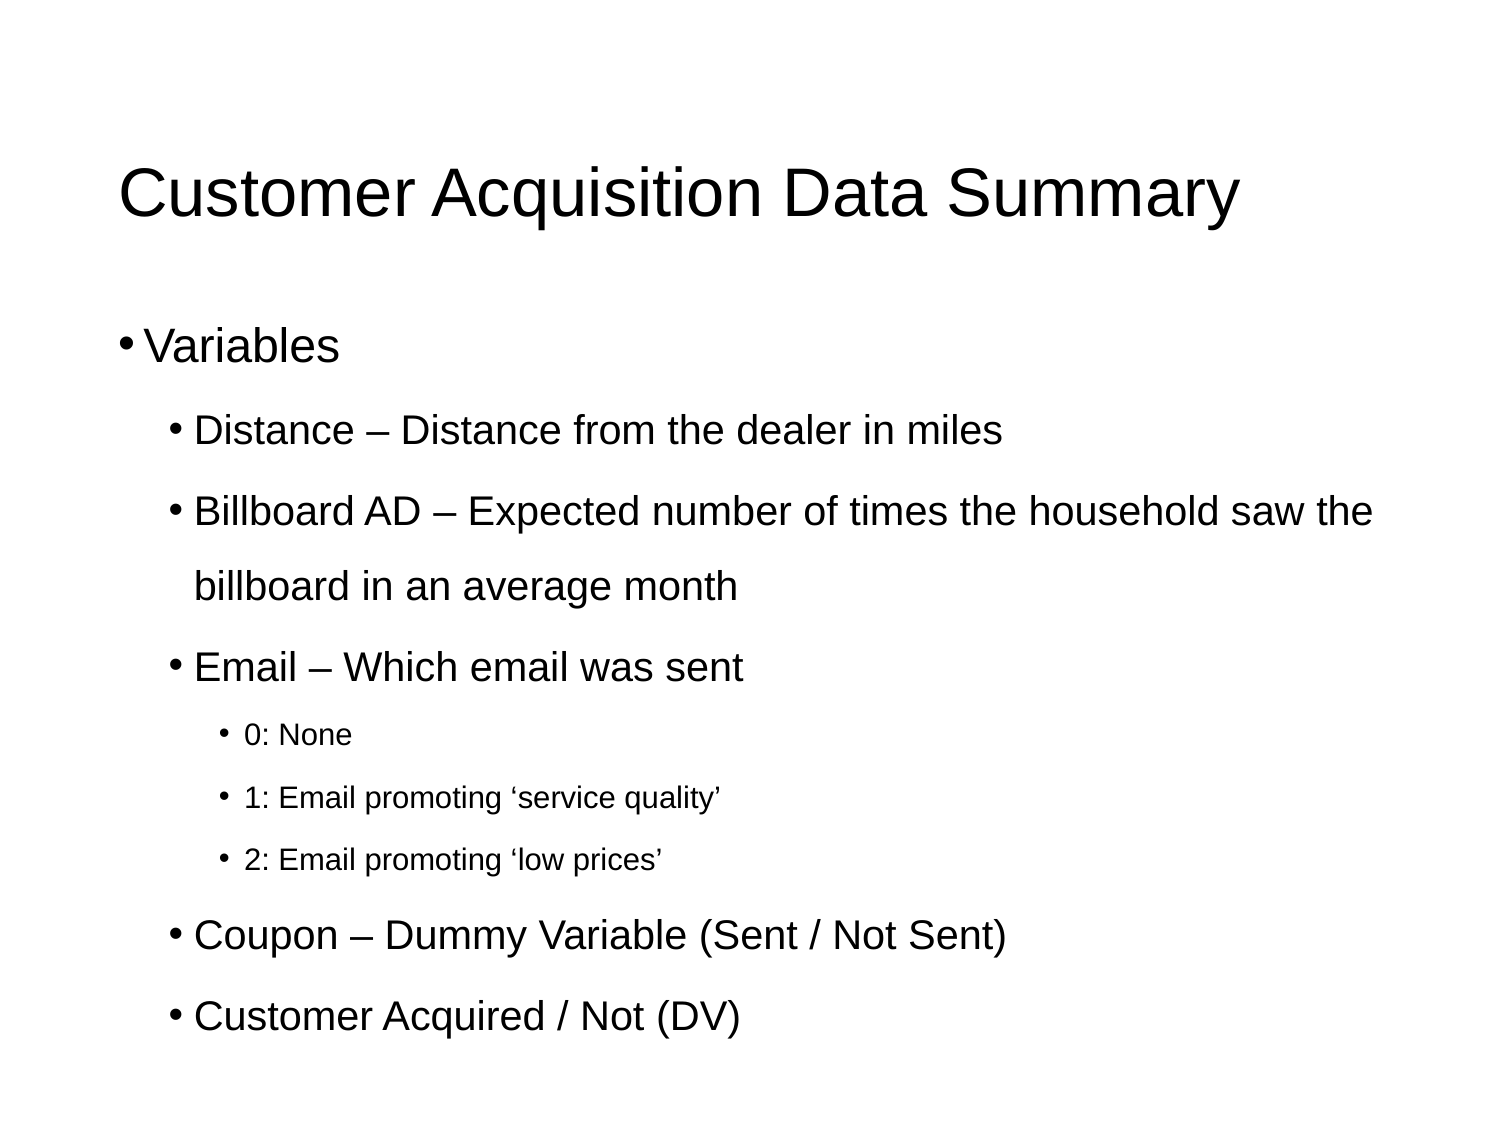

# Customer Acquisition Data Summary
Variables
Distance – Distance from the dealer in miles
Billboard AD – Expected number of times the household saw the billboard in an average month
Email – Which email was sent
0: None
1: Email promoting ‘service quality’
2: Email promoting ‘low prices’
Coupon – Dummy Variable (Sent / Not Sent)
Customer Acquired / Not (DV)